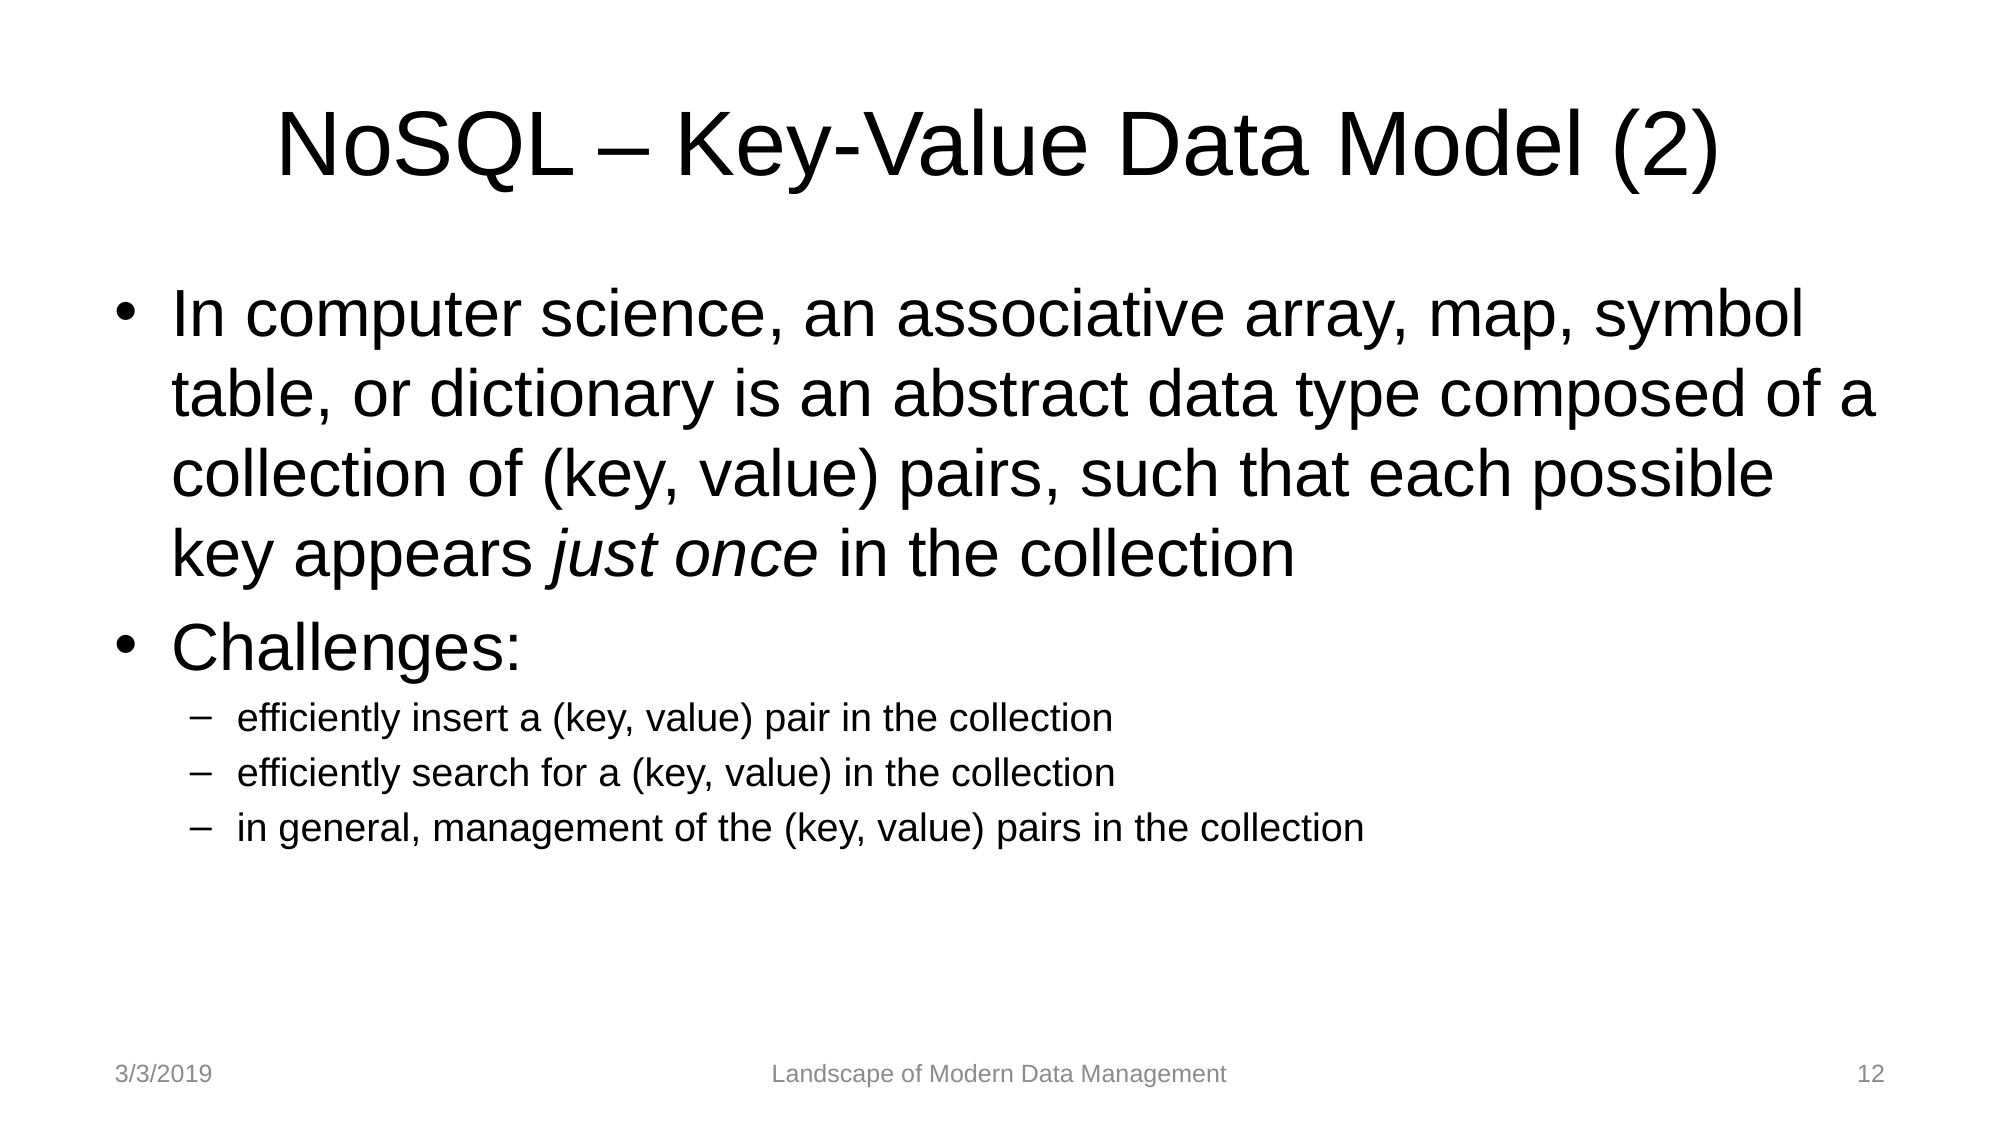

# NoSQL – Key-Value Data Model (2)
In computer science, an associative array, map, symbol table, or dictionary is an abstract data type composed of a collection of (key, value) pairs, such that each possible key appears just once in the collection
Challenges:
efficiently insert a (key, value) pair in the collection
efficiently search for a (key, value) in the collection
in general, management of the (key, value) pairs in the collection
3/3/2019
Landscape of Modern Data Management
12